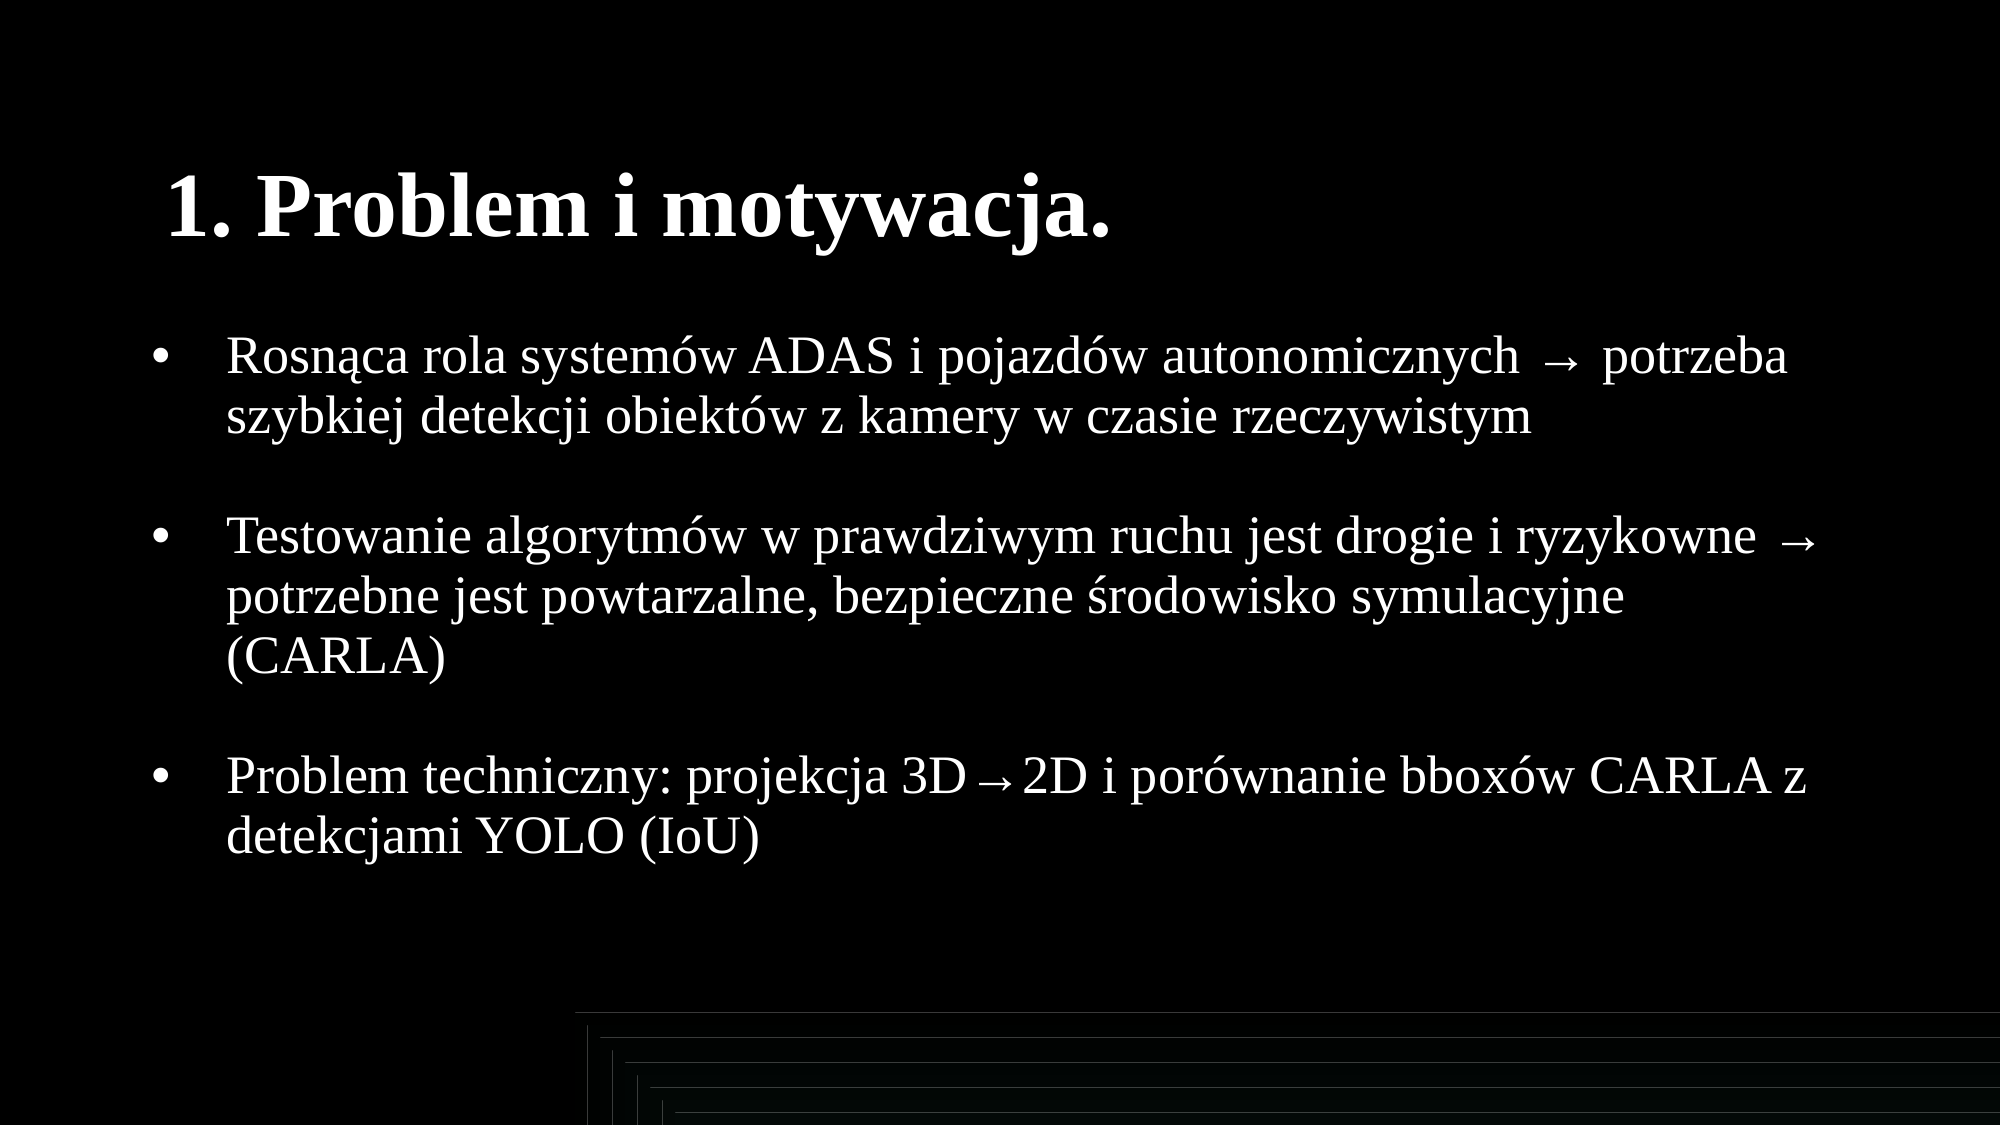

1. Problem i motywacja.
Rosnąca rola systemów ADAS i pojazdów autonomicznych → potrzeba szybkiej detekcji obiektów z kamery w czasie rzeczywistym

Testowanie algorytmów w prawdziwym ruchu jest drogie i ryzykowne → potrzebne jest powtarzalne, bezpieczne środowisko symulacyjne (CARLA)

Problem techniczny: projekcja 3D→2D i porównanie bboxów CARLA z detekcjami YOLO (IoU)